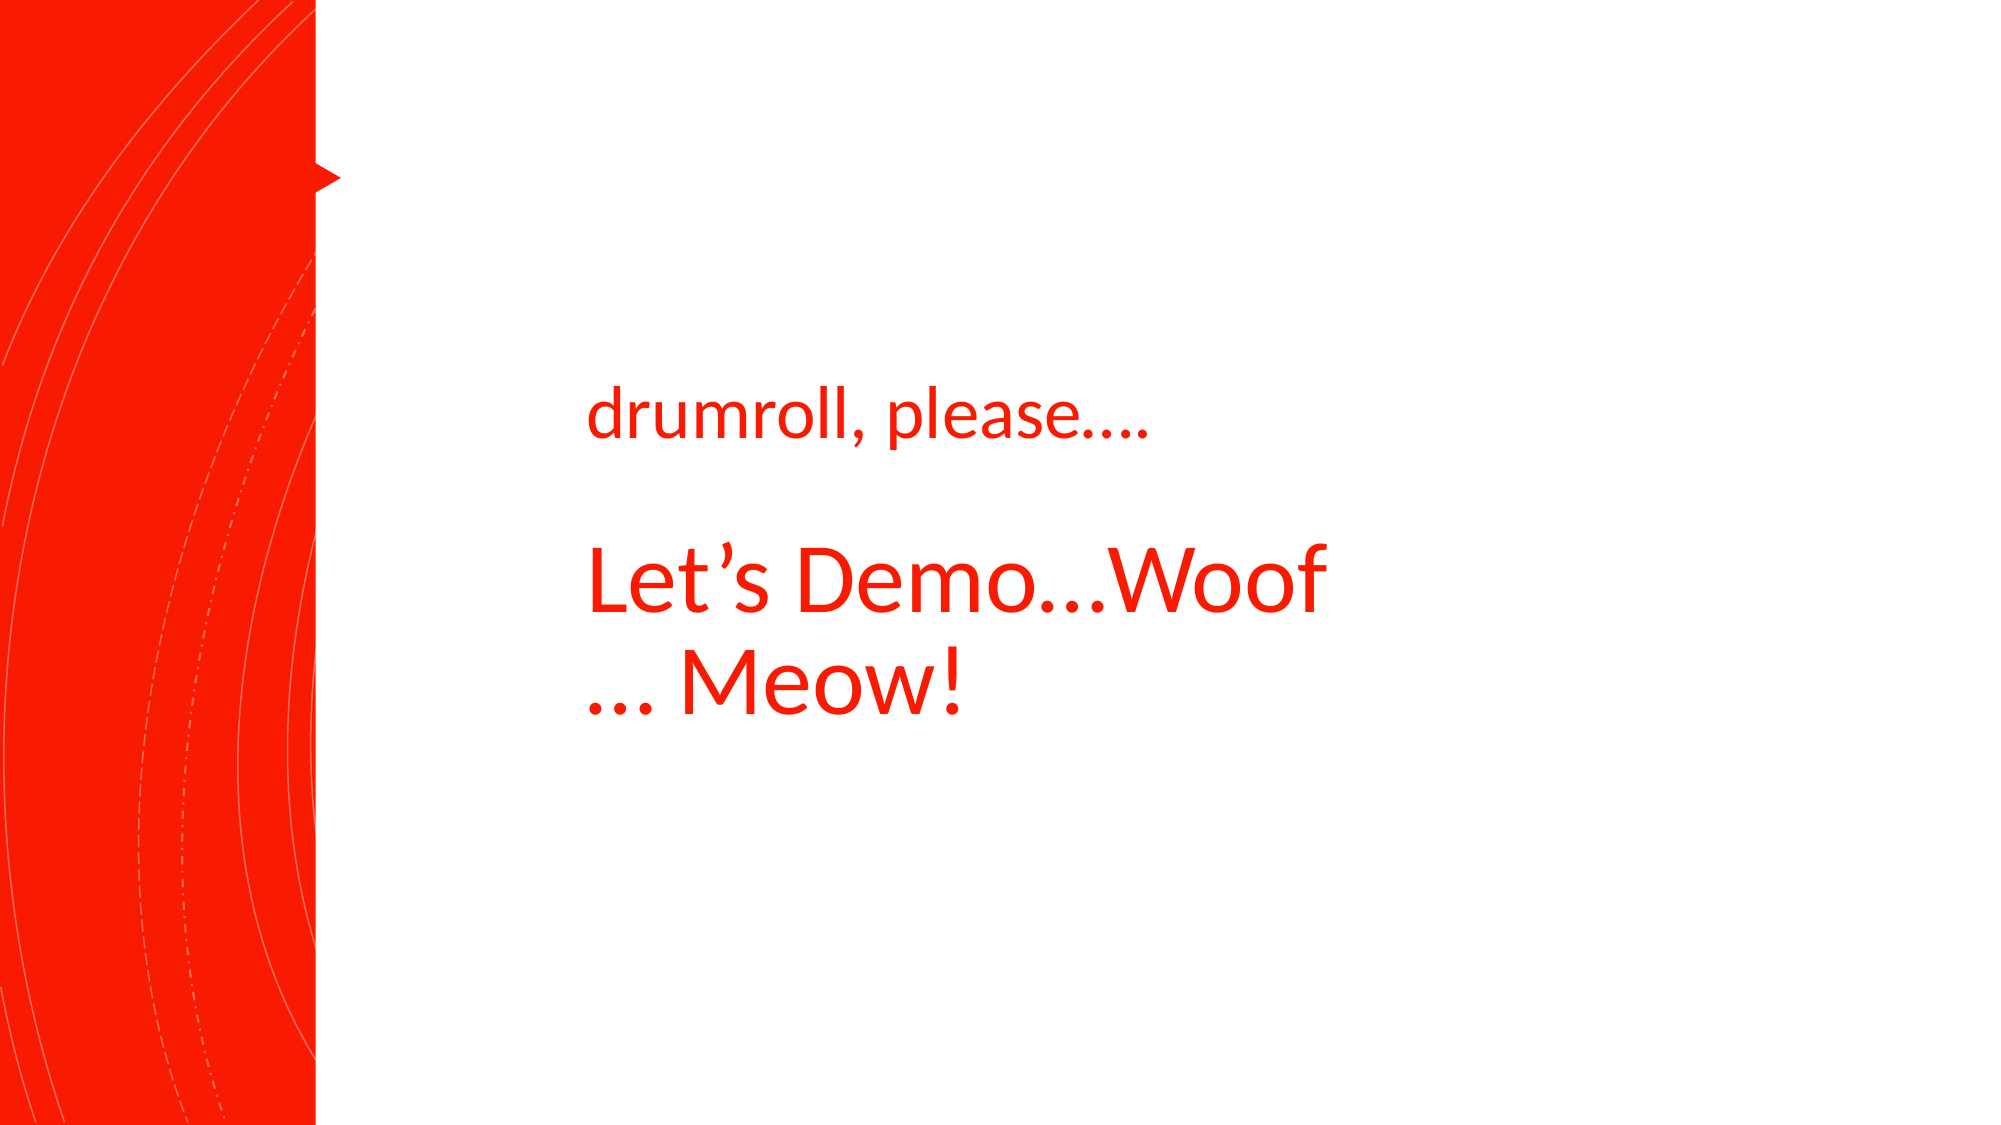

# drumroll, please….

Let’s Demo…Woof … Meow!